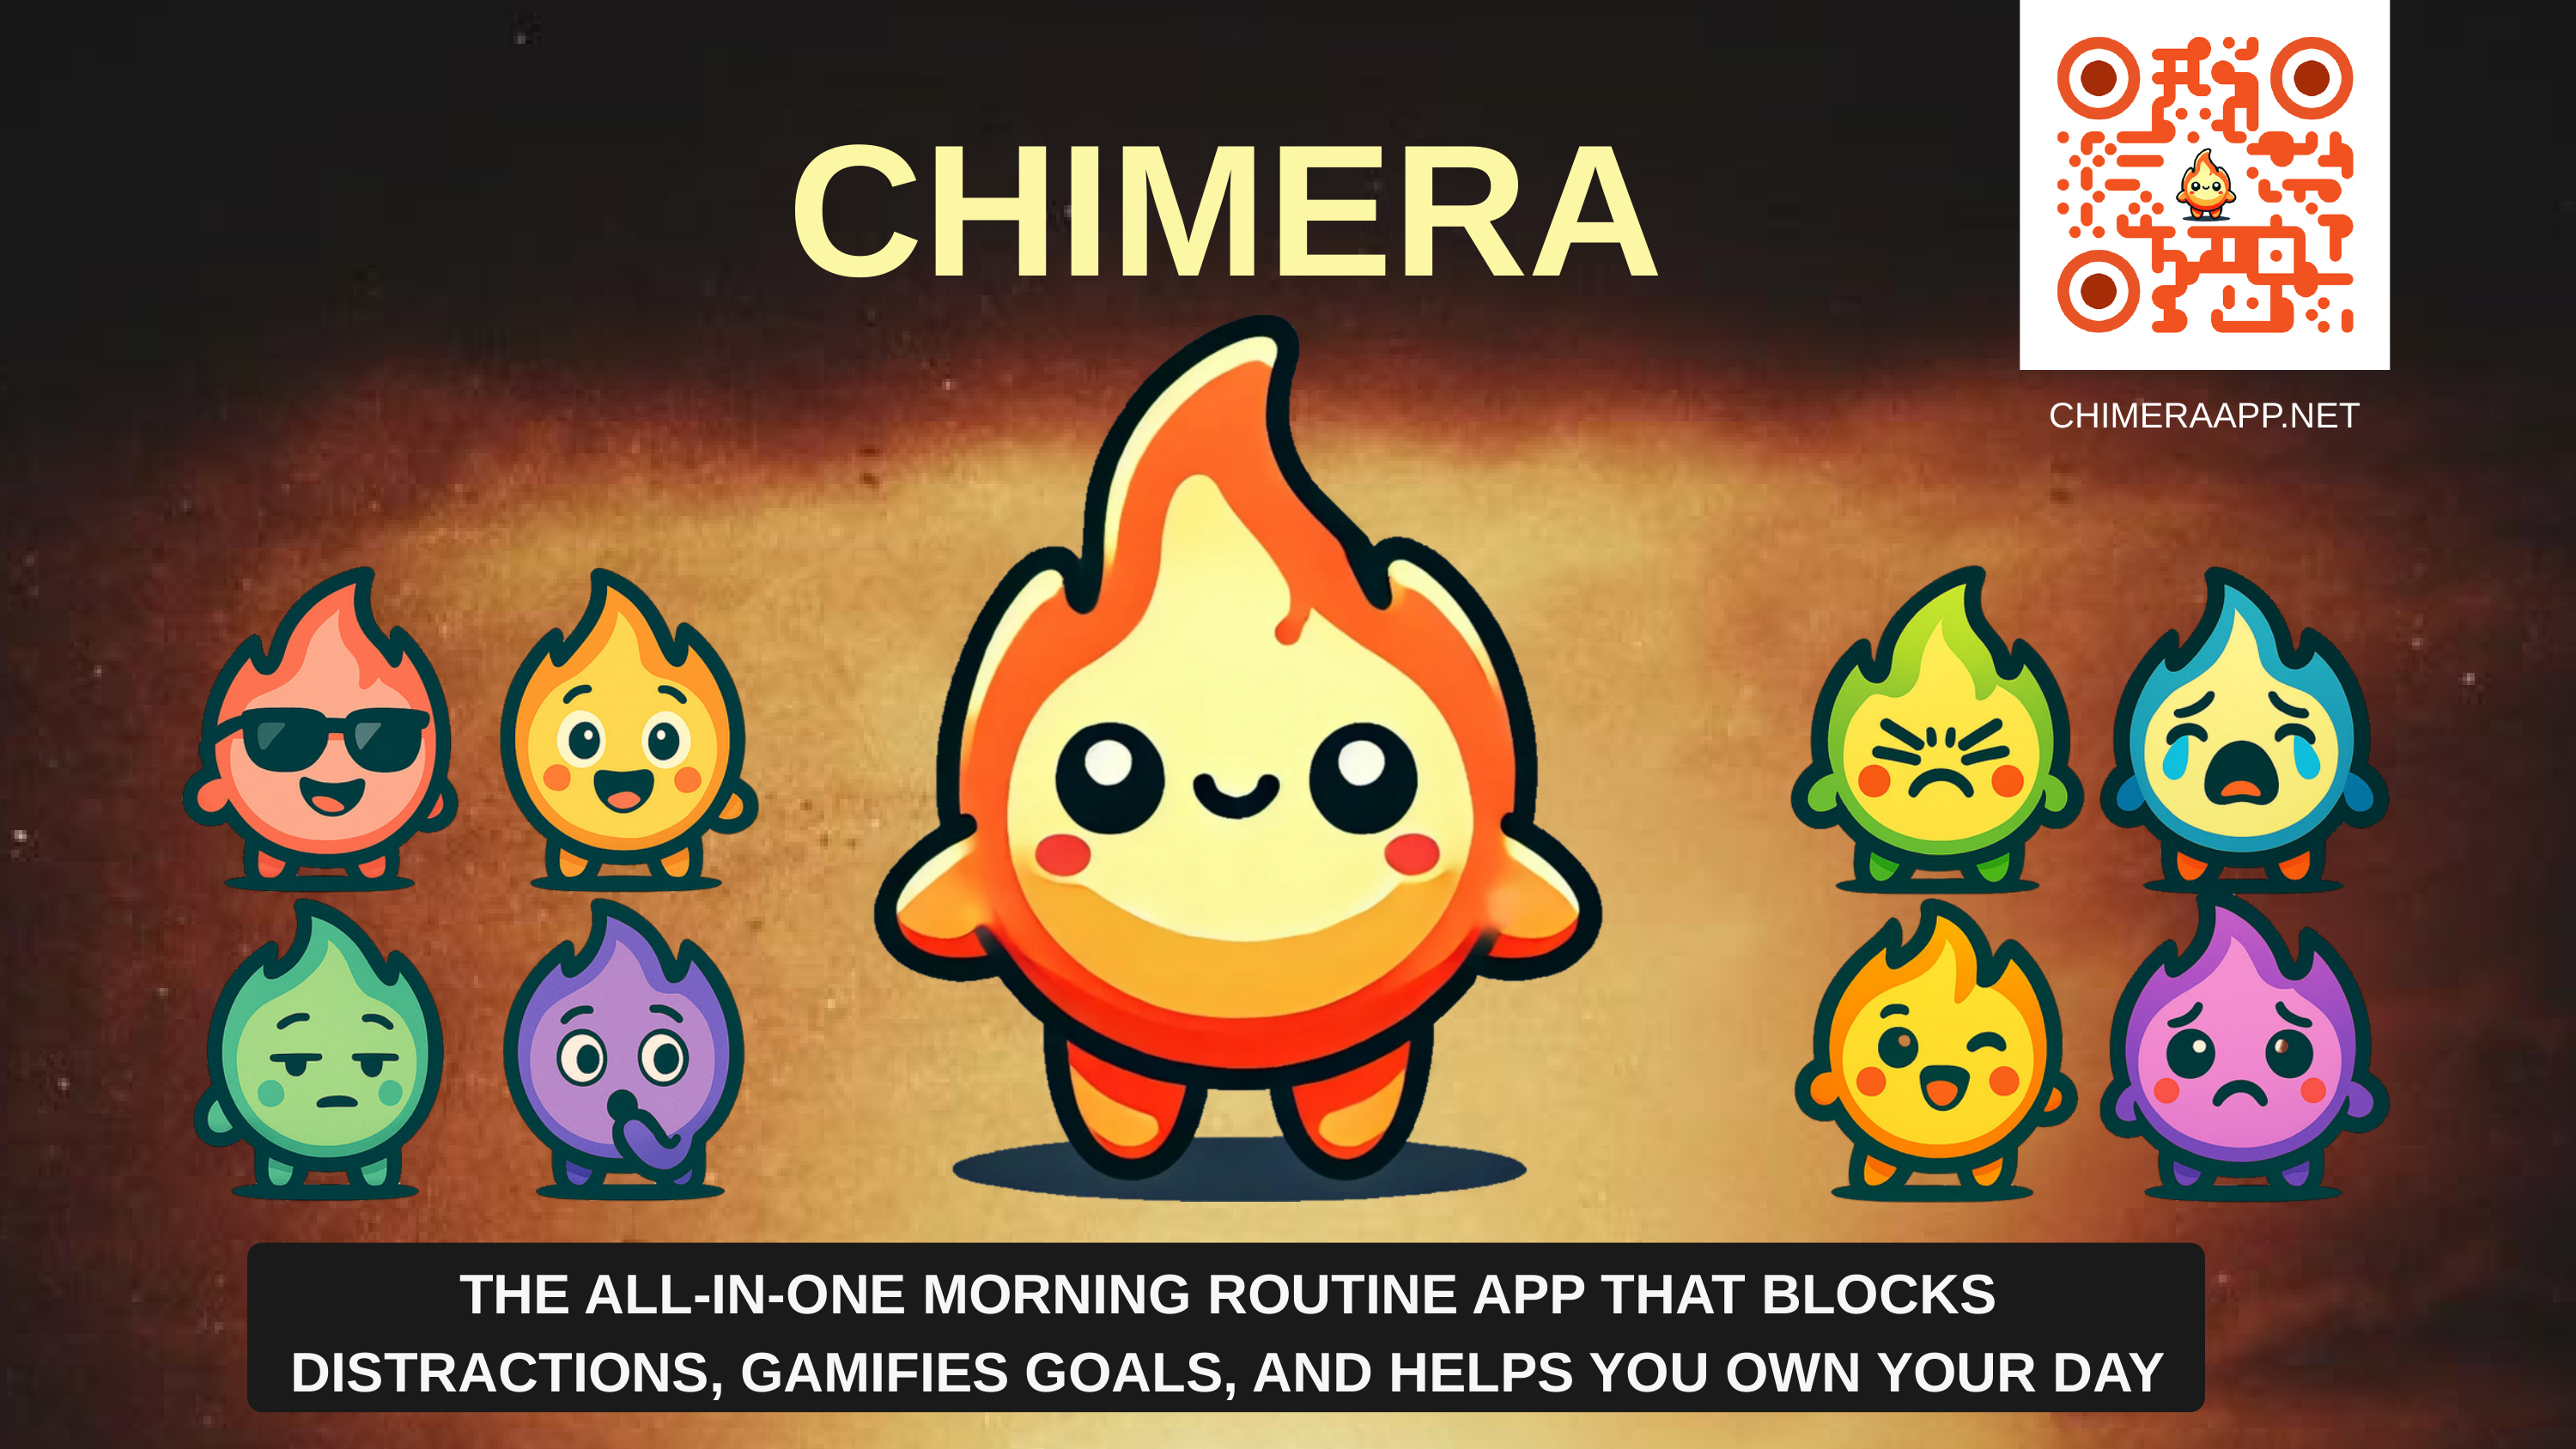

CHIMERA

CHIMERAAPP.NET

THE ALL-IN-ONE MORNING ROUTINE APP THAT BLOCKS DISTRACTIONS, GAMIFIES GOALS, AND HELPS YOU OWN YOUR DAY